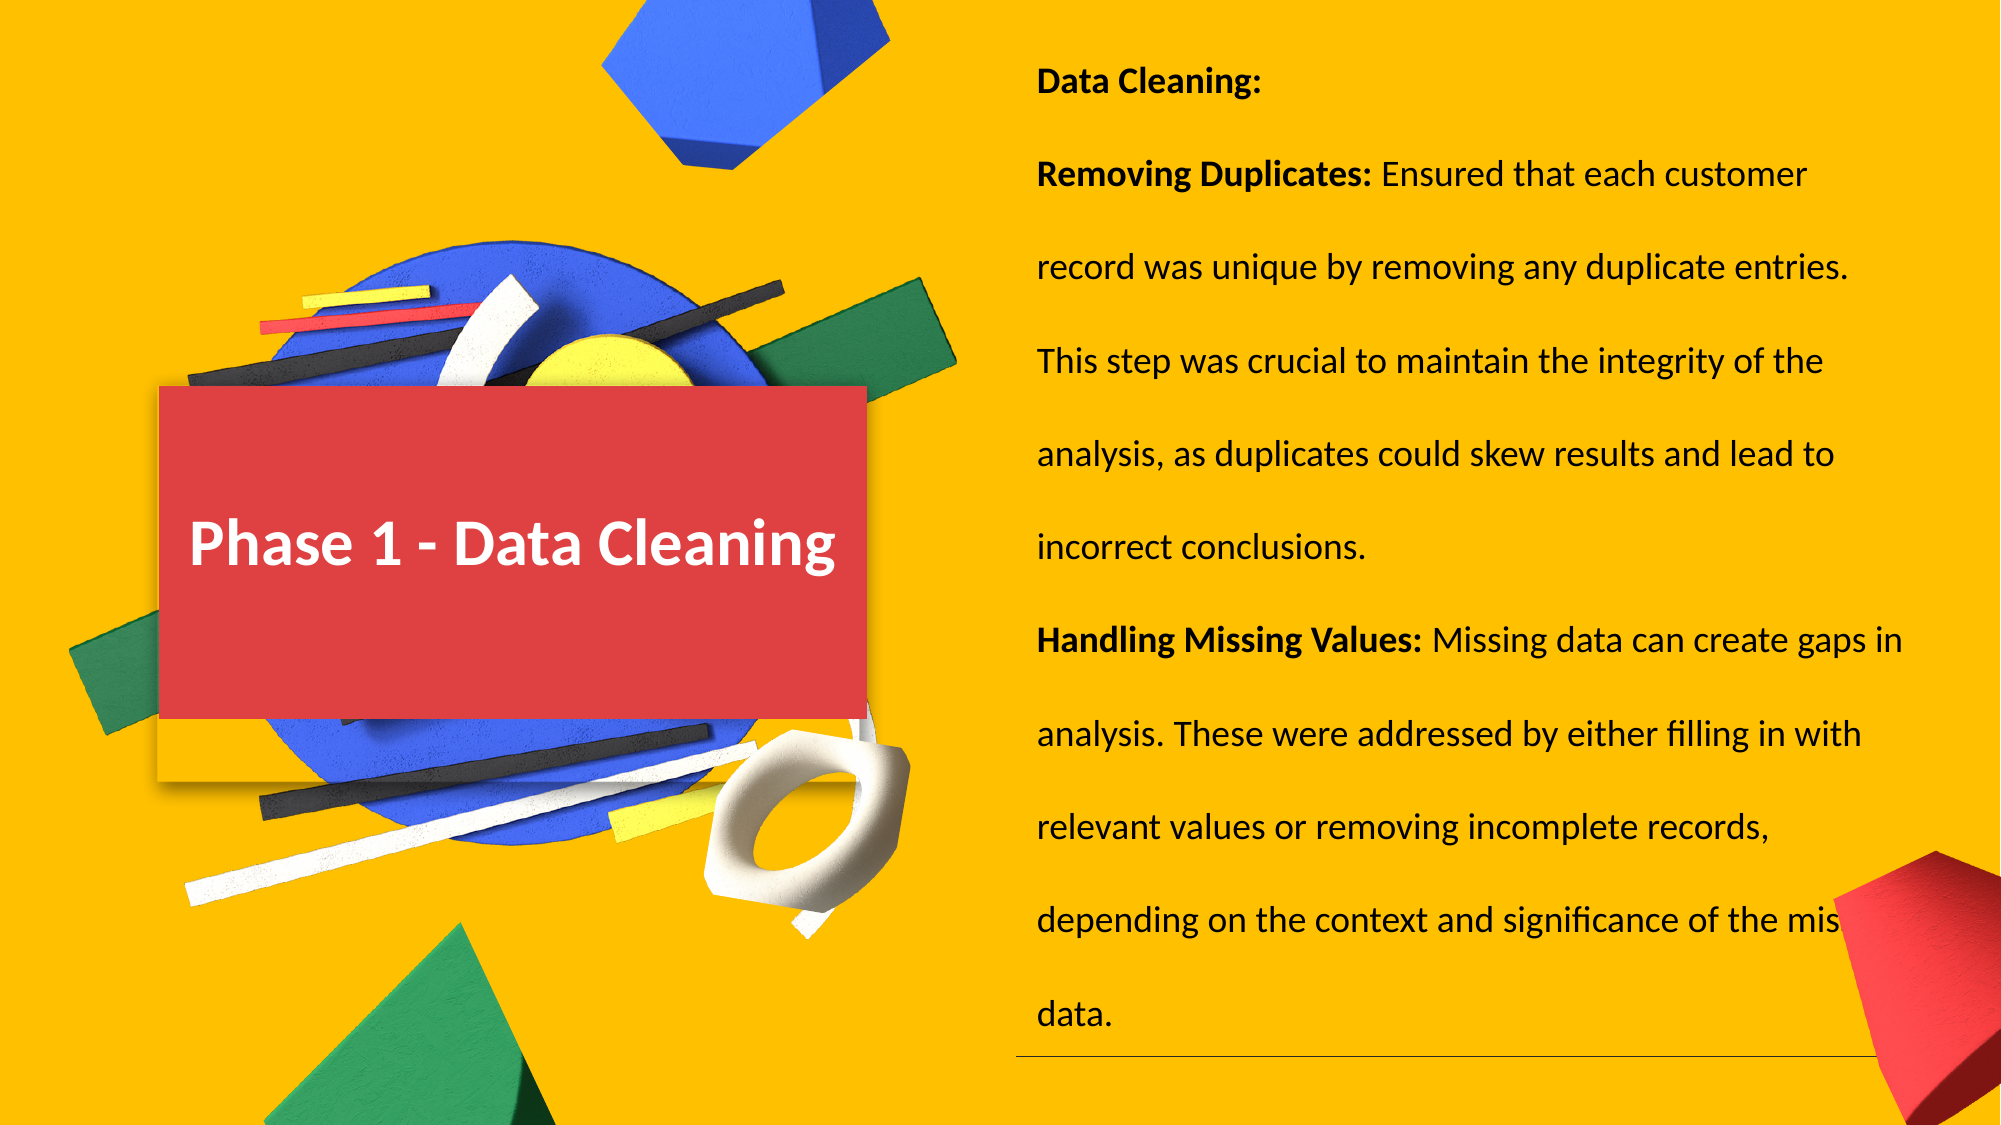

| Data Cleaning: Removing Duplicates: Ensured that each customer record was unique by removing any duplicate entries. This step was crucial to maintain the integrity of the analysis, as duplicates could skew results and lead to incorrect conclusions. Handling Missing Values: Missing data can create gaps in analysis. These were addressed by either filling in with relevant values or removing incomplete records, depending on the context and significance of the missing data. |
| --- |

Phase 1 - Data Cleaning